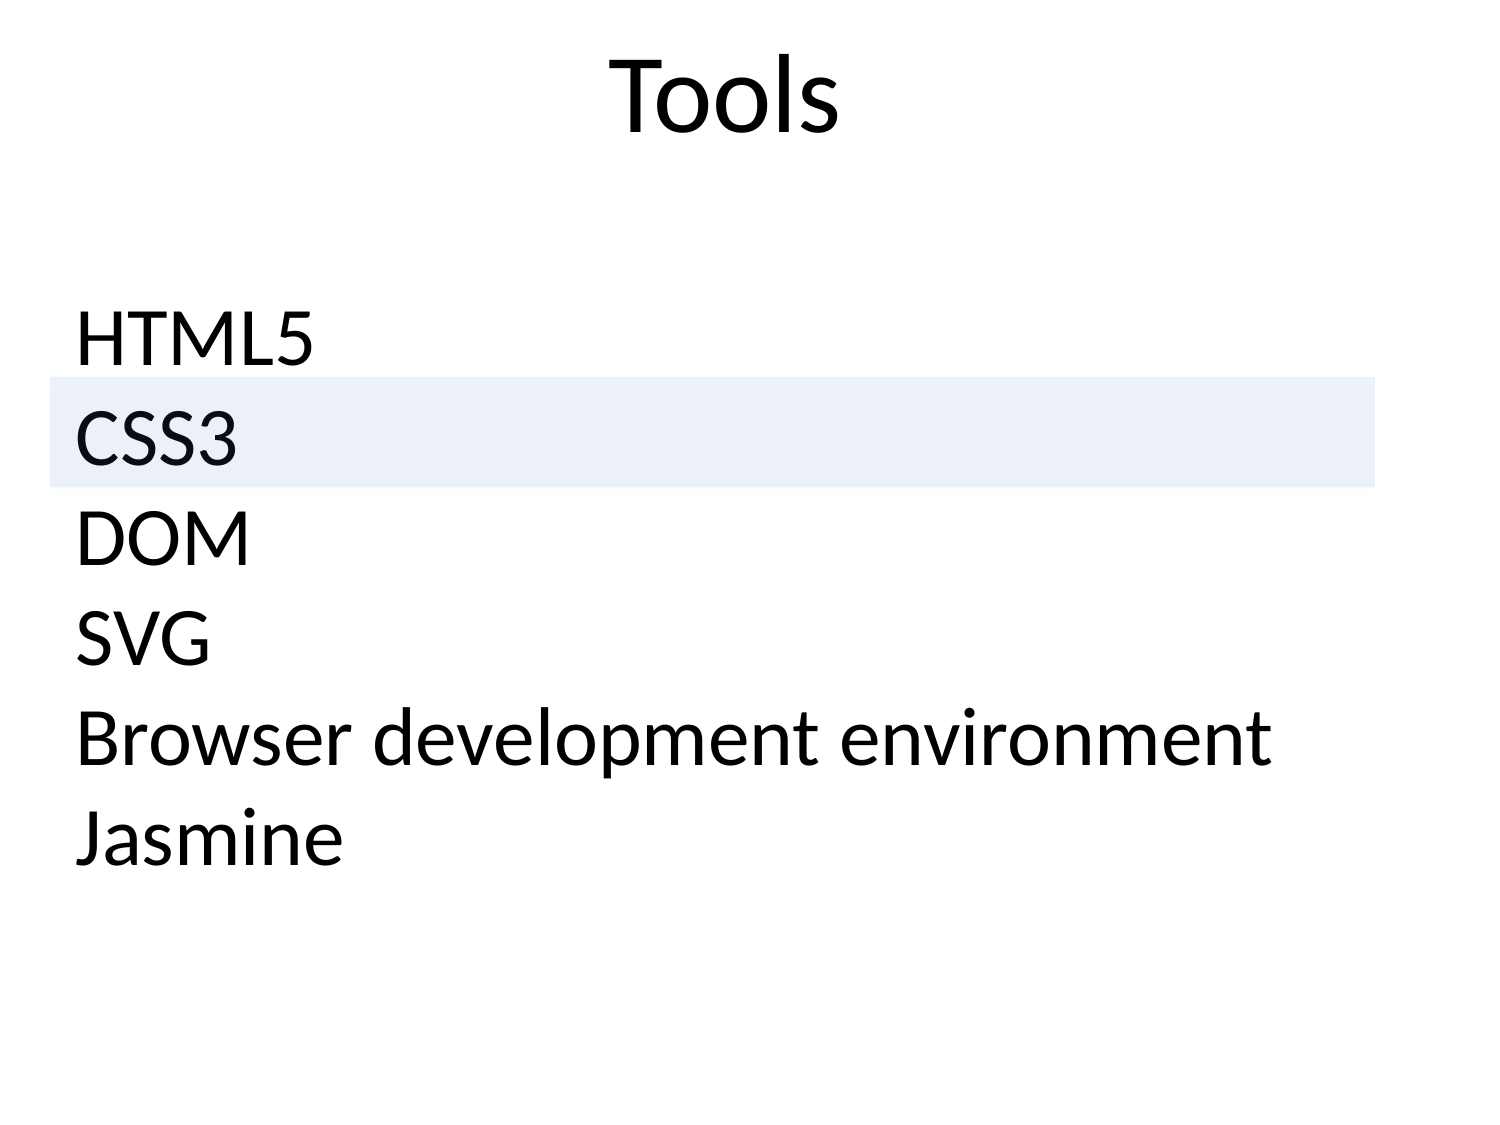

Tools
HTML5
CSS3
DOM
SVG
Browser development environment
Jasmine